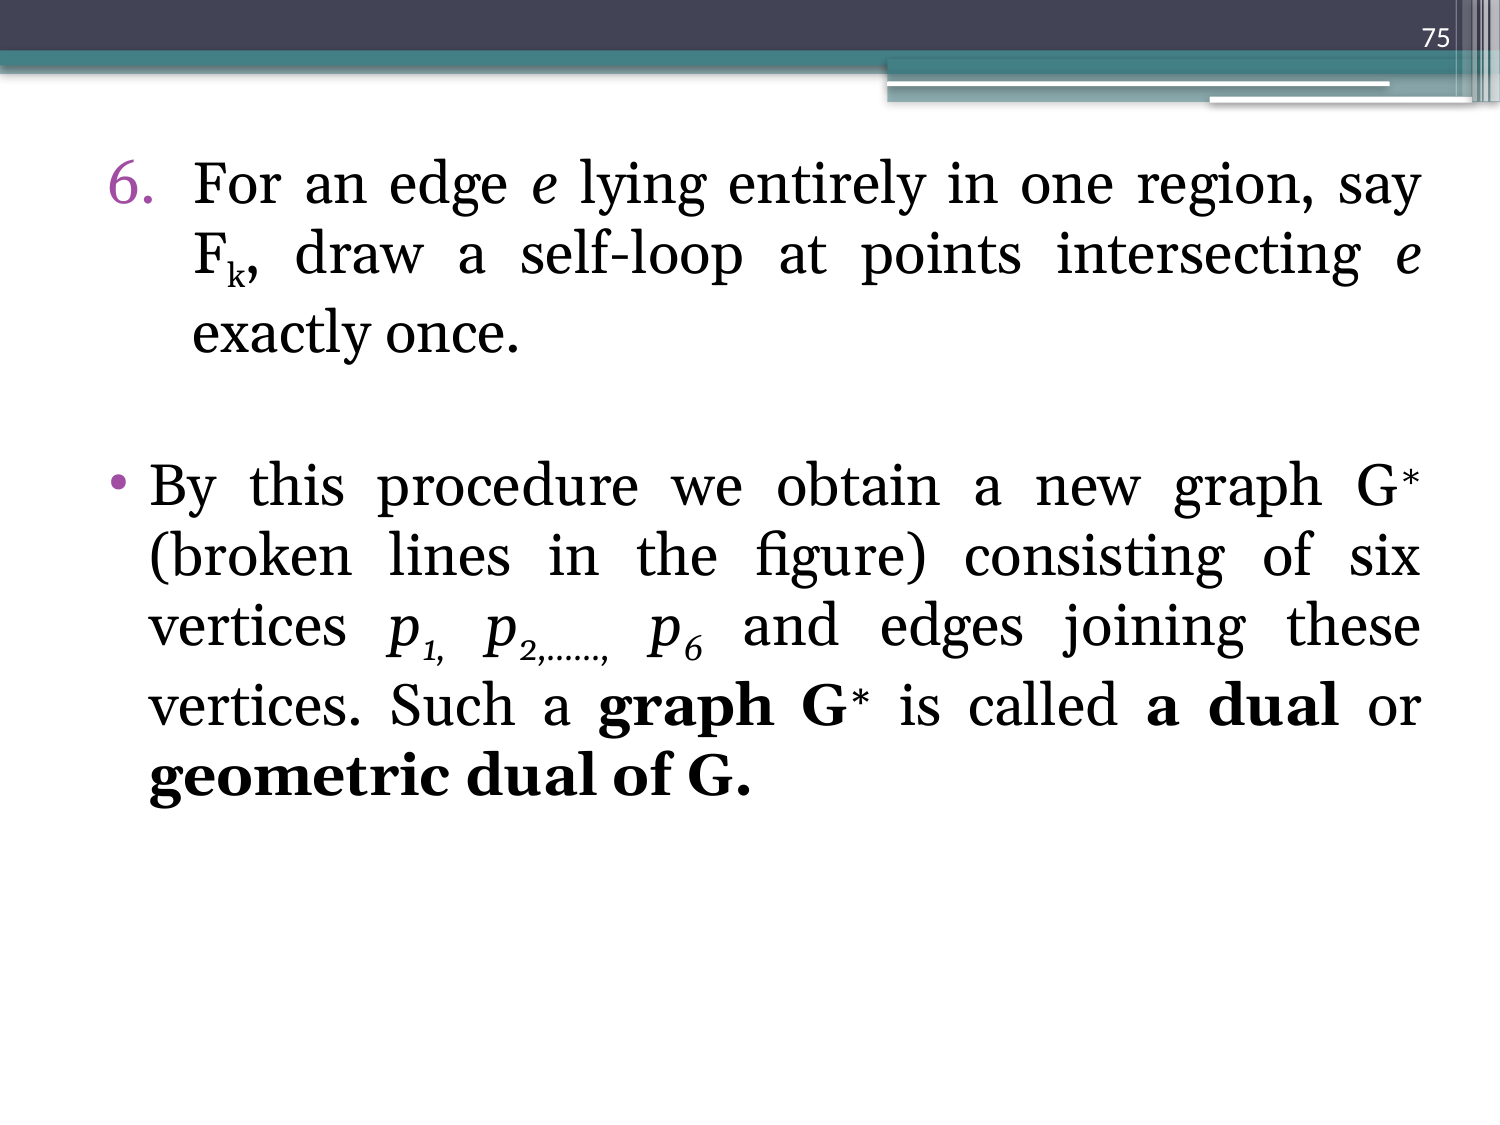

75
For an edge e lying entirely in one region, say Fk, draw a self-loop at points intersecting e exactly once.

By this procedure we obtain a new graph G∗ (broken lines in the figure) consisting of six vertices p1, p2,......, p6 and edges joining these vertices. Such a graph G∗ is called a dual or geometric dual of G.